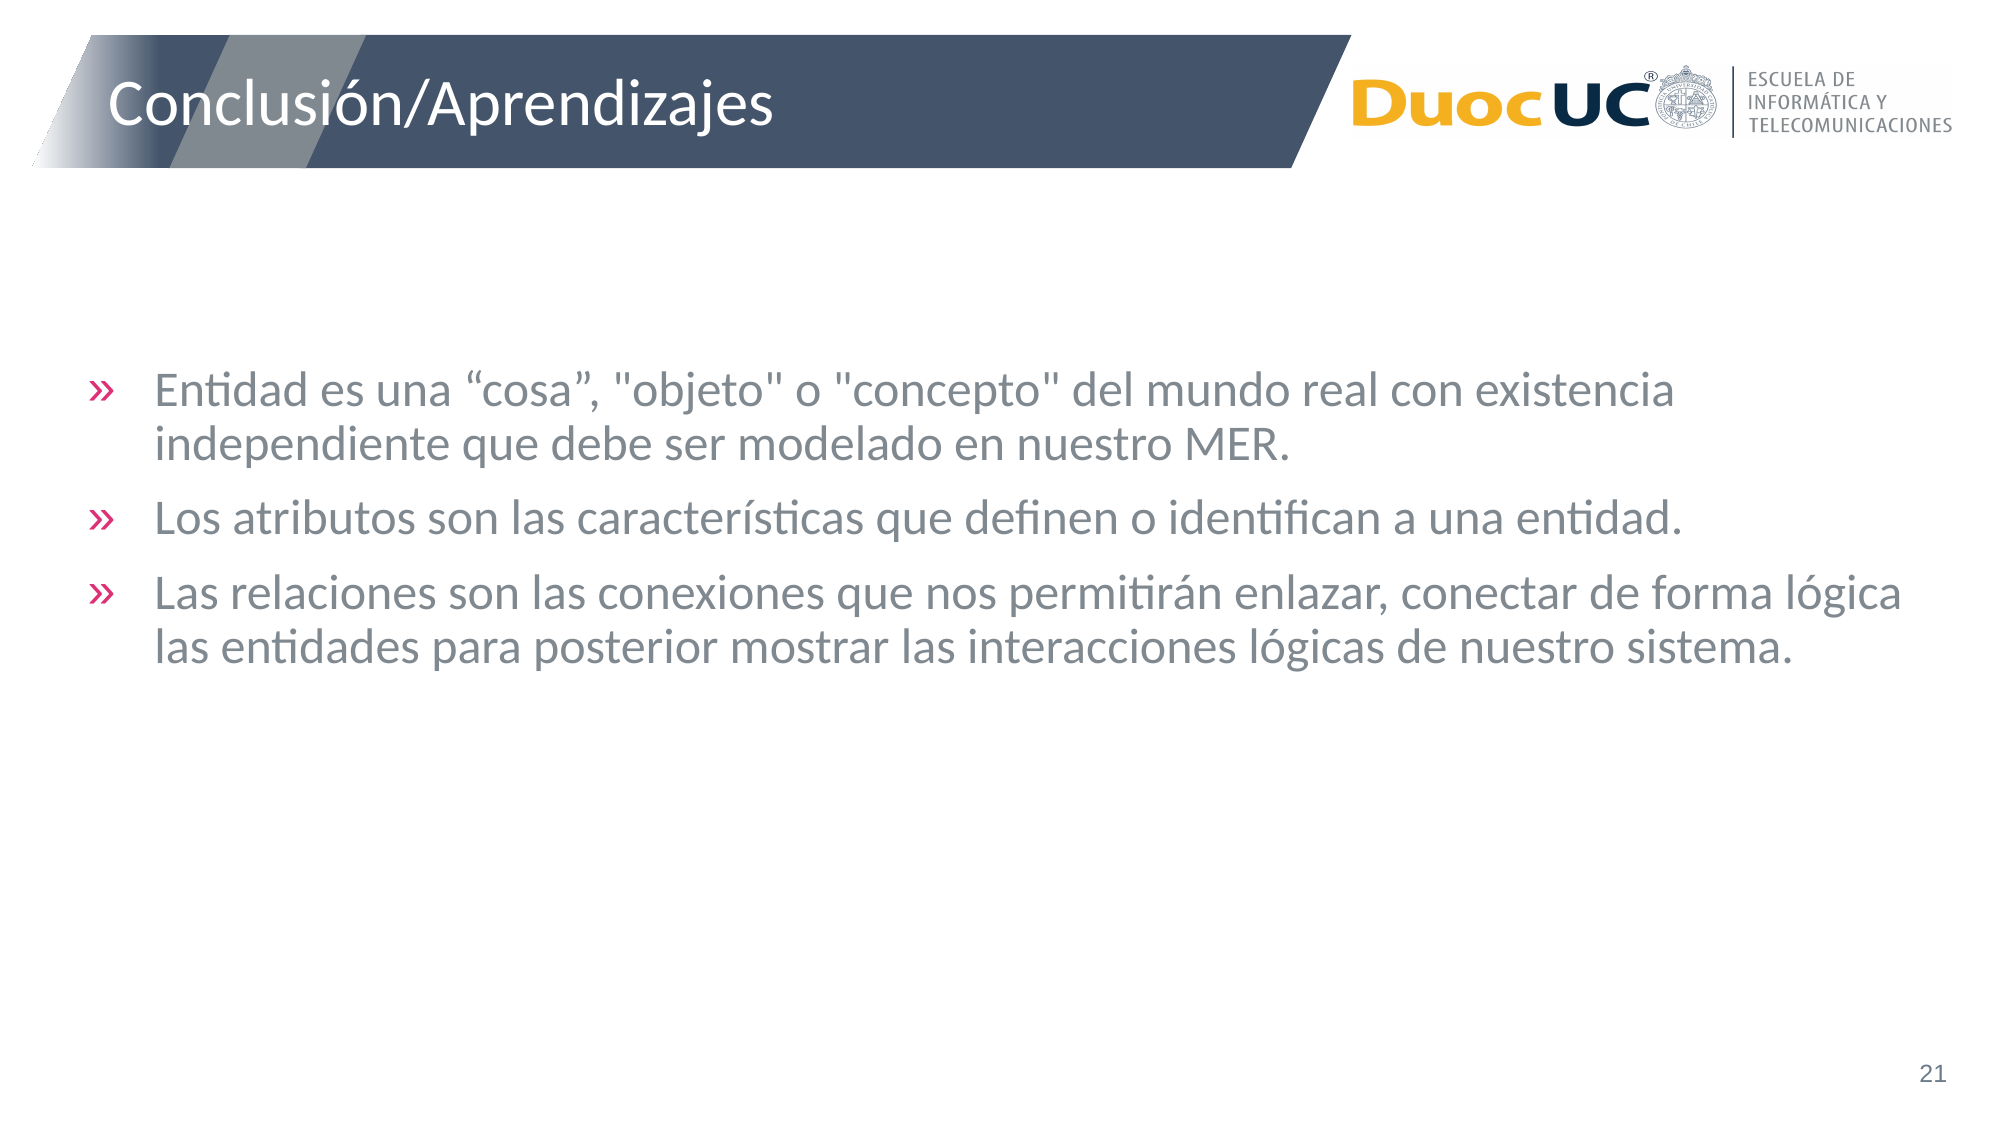

# Conclusión/Aprendizajes

Entidad es una “cosa”, "objeto" o "concepto" del mundo real con existencia independiente que debe ser modelado en nuestro MER.
Los atributos son las características que definen o identifican a una entidad.
Las relaciones son las conexiones que nos permitirán enlazar, conectar de forma lógica las entidades para posterior mostrar las interacciones lógicas de nuestro sistema.